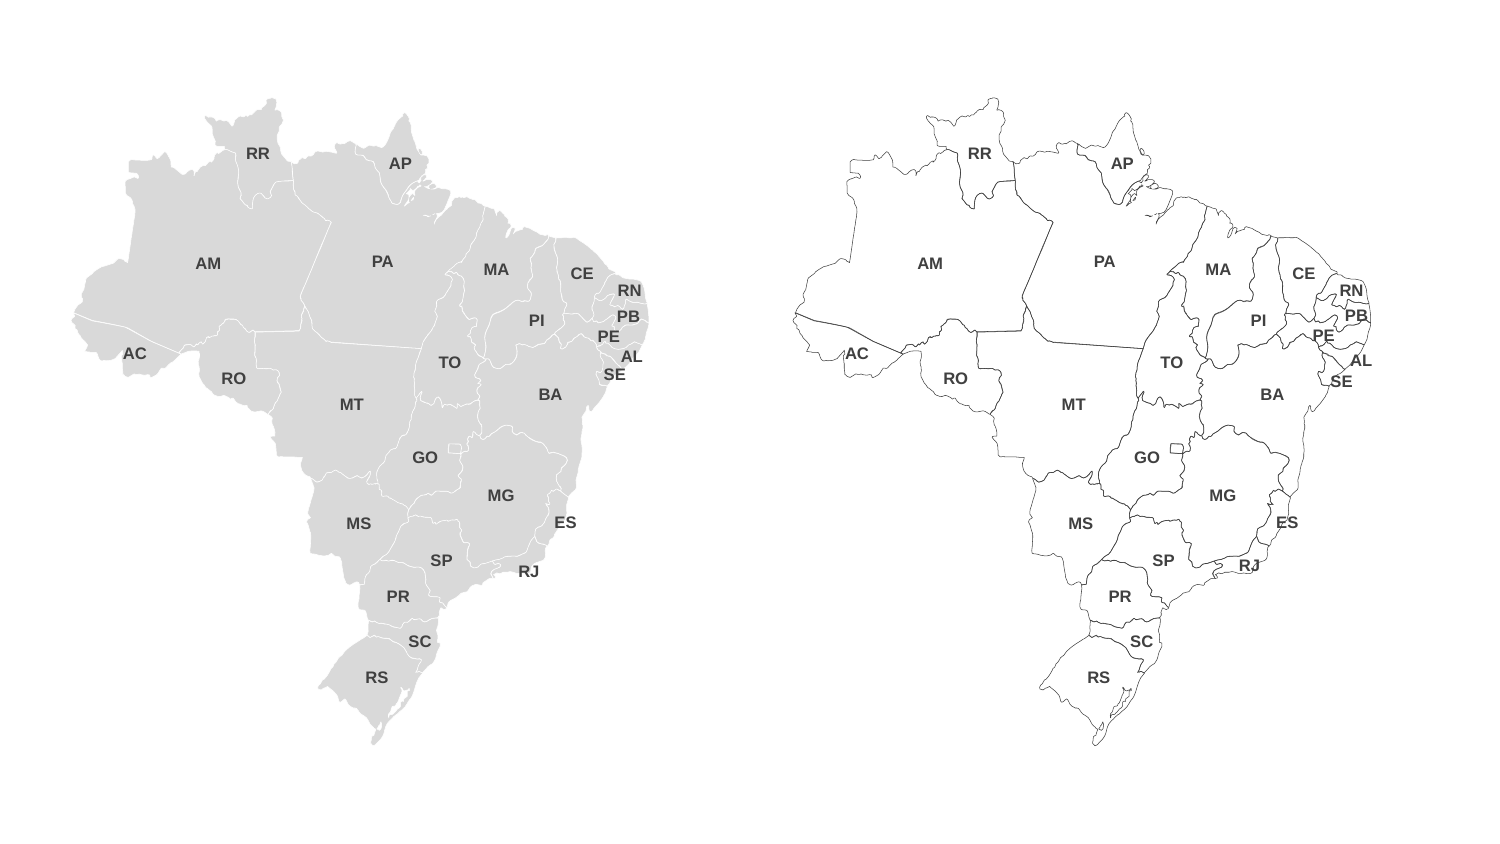

RR
AP
PA
AM
MA
CE
RN
PB
PI
PE
AC
AL
TO
SE
RO
BA
MT
GO
MG
ES
MS
SP
RJ
PR
SC
RS

RR
AP
PA
AM
MA
CE
RN
PB
PI
PE
AC
AL
TO
RO
SE
BA
MT
GO
MG
ES
MS
SP
RJ
PR
SC
RS